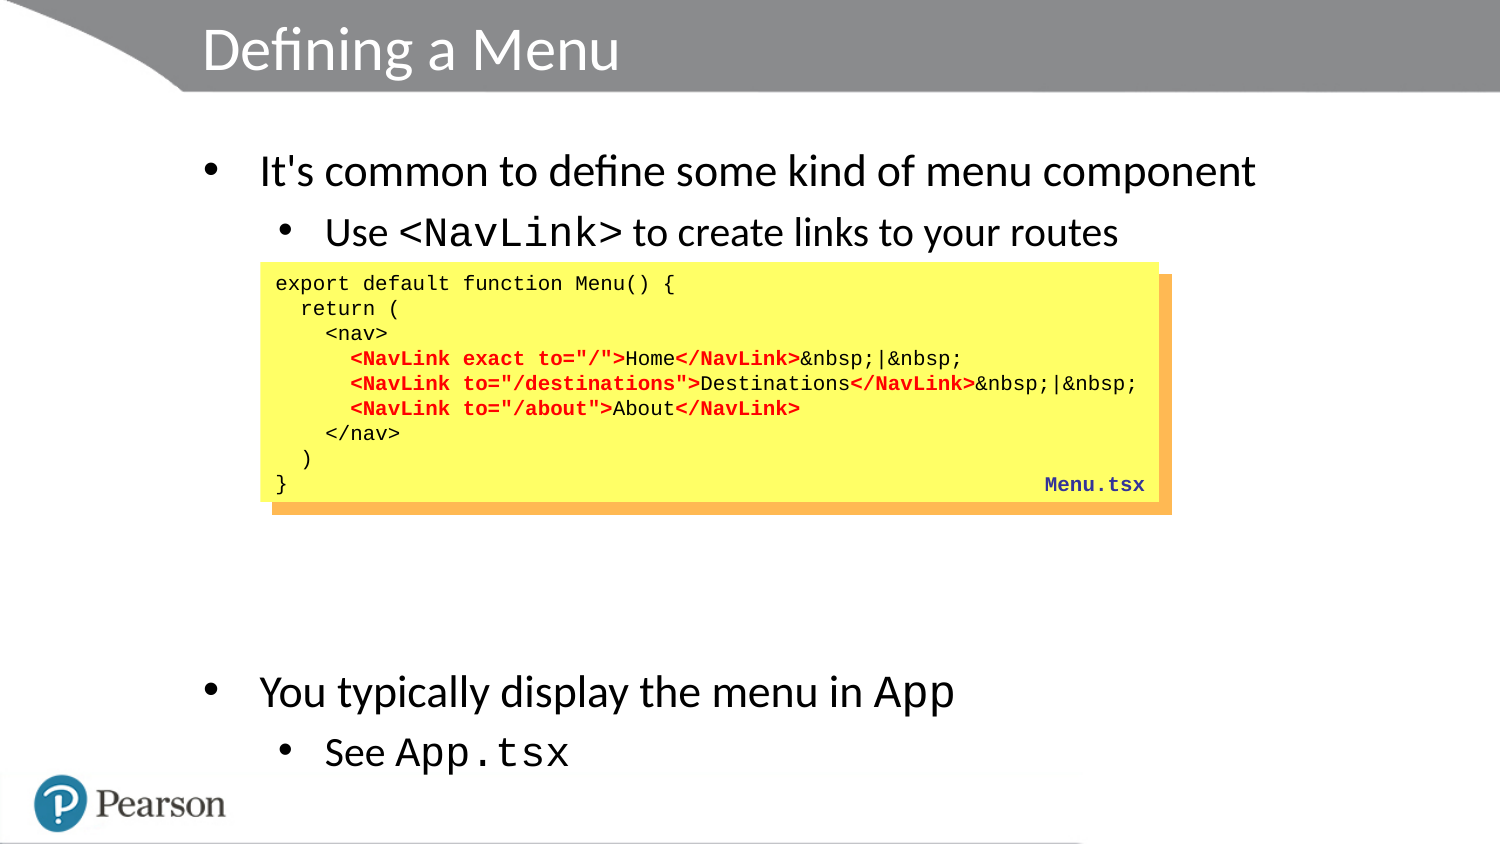

# Defining a Menu
It's common to define some kind of menu component
Use <NavLink> to create links to your routes

You typically display the menu in App
See App.tsx
export default function Menu() {
  return (
    <nav>
      <NavLink exact to="/">Home</NavLink>&nbsp;|&nbsp;
      <NavLink to="/destinations">Destinations</NavLink>&nbsp;|&nbsp;
      <NavLink to="/about">About</NavLink>
    </nav>
  )
}
Menu.tsx